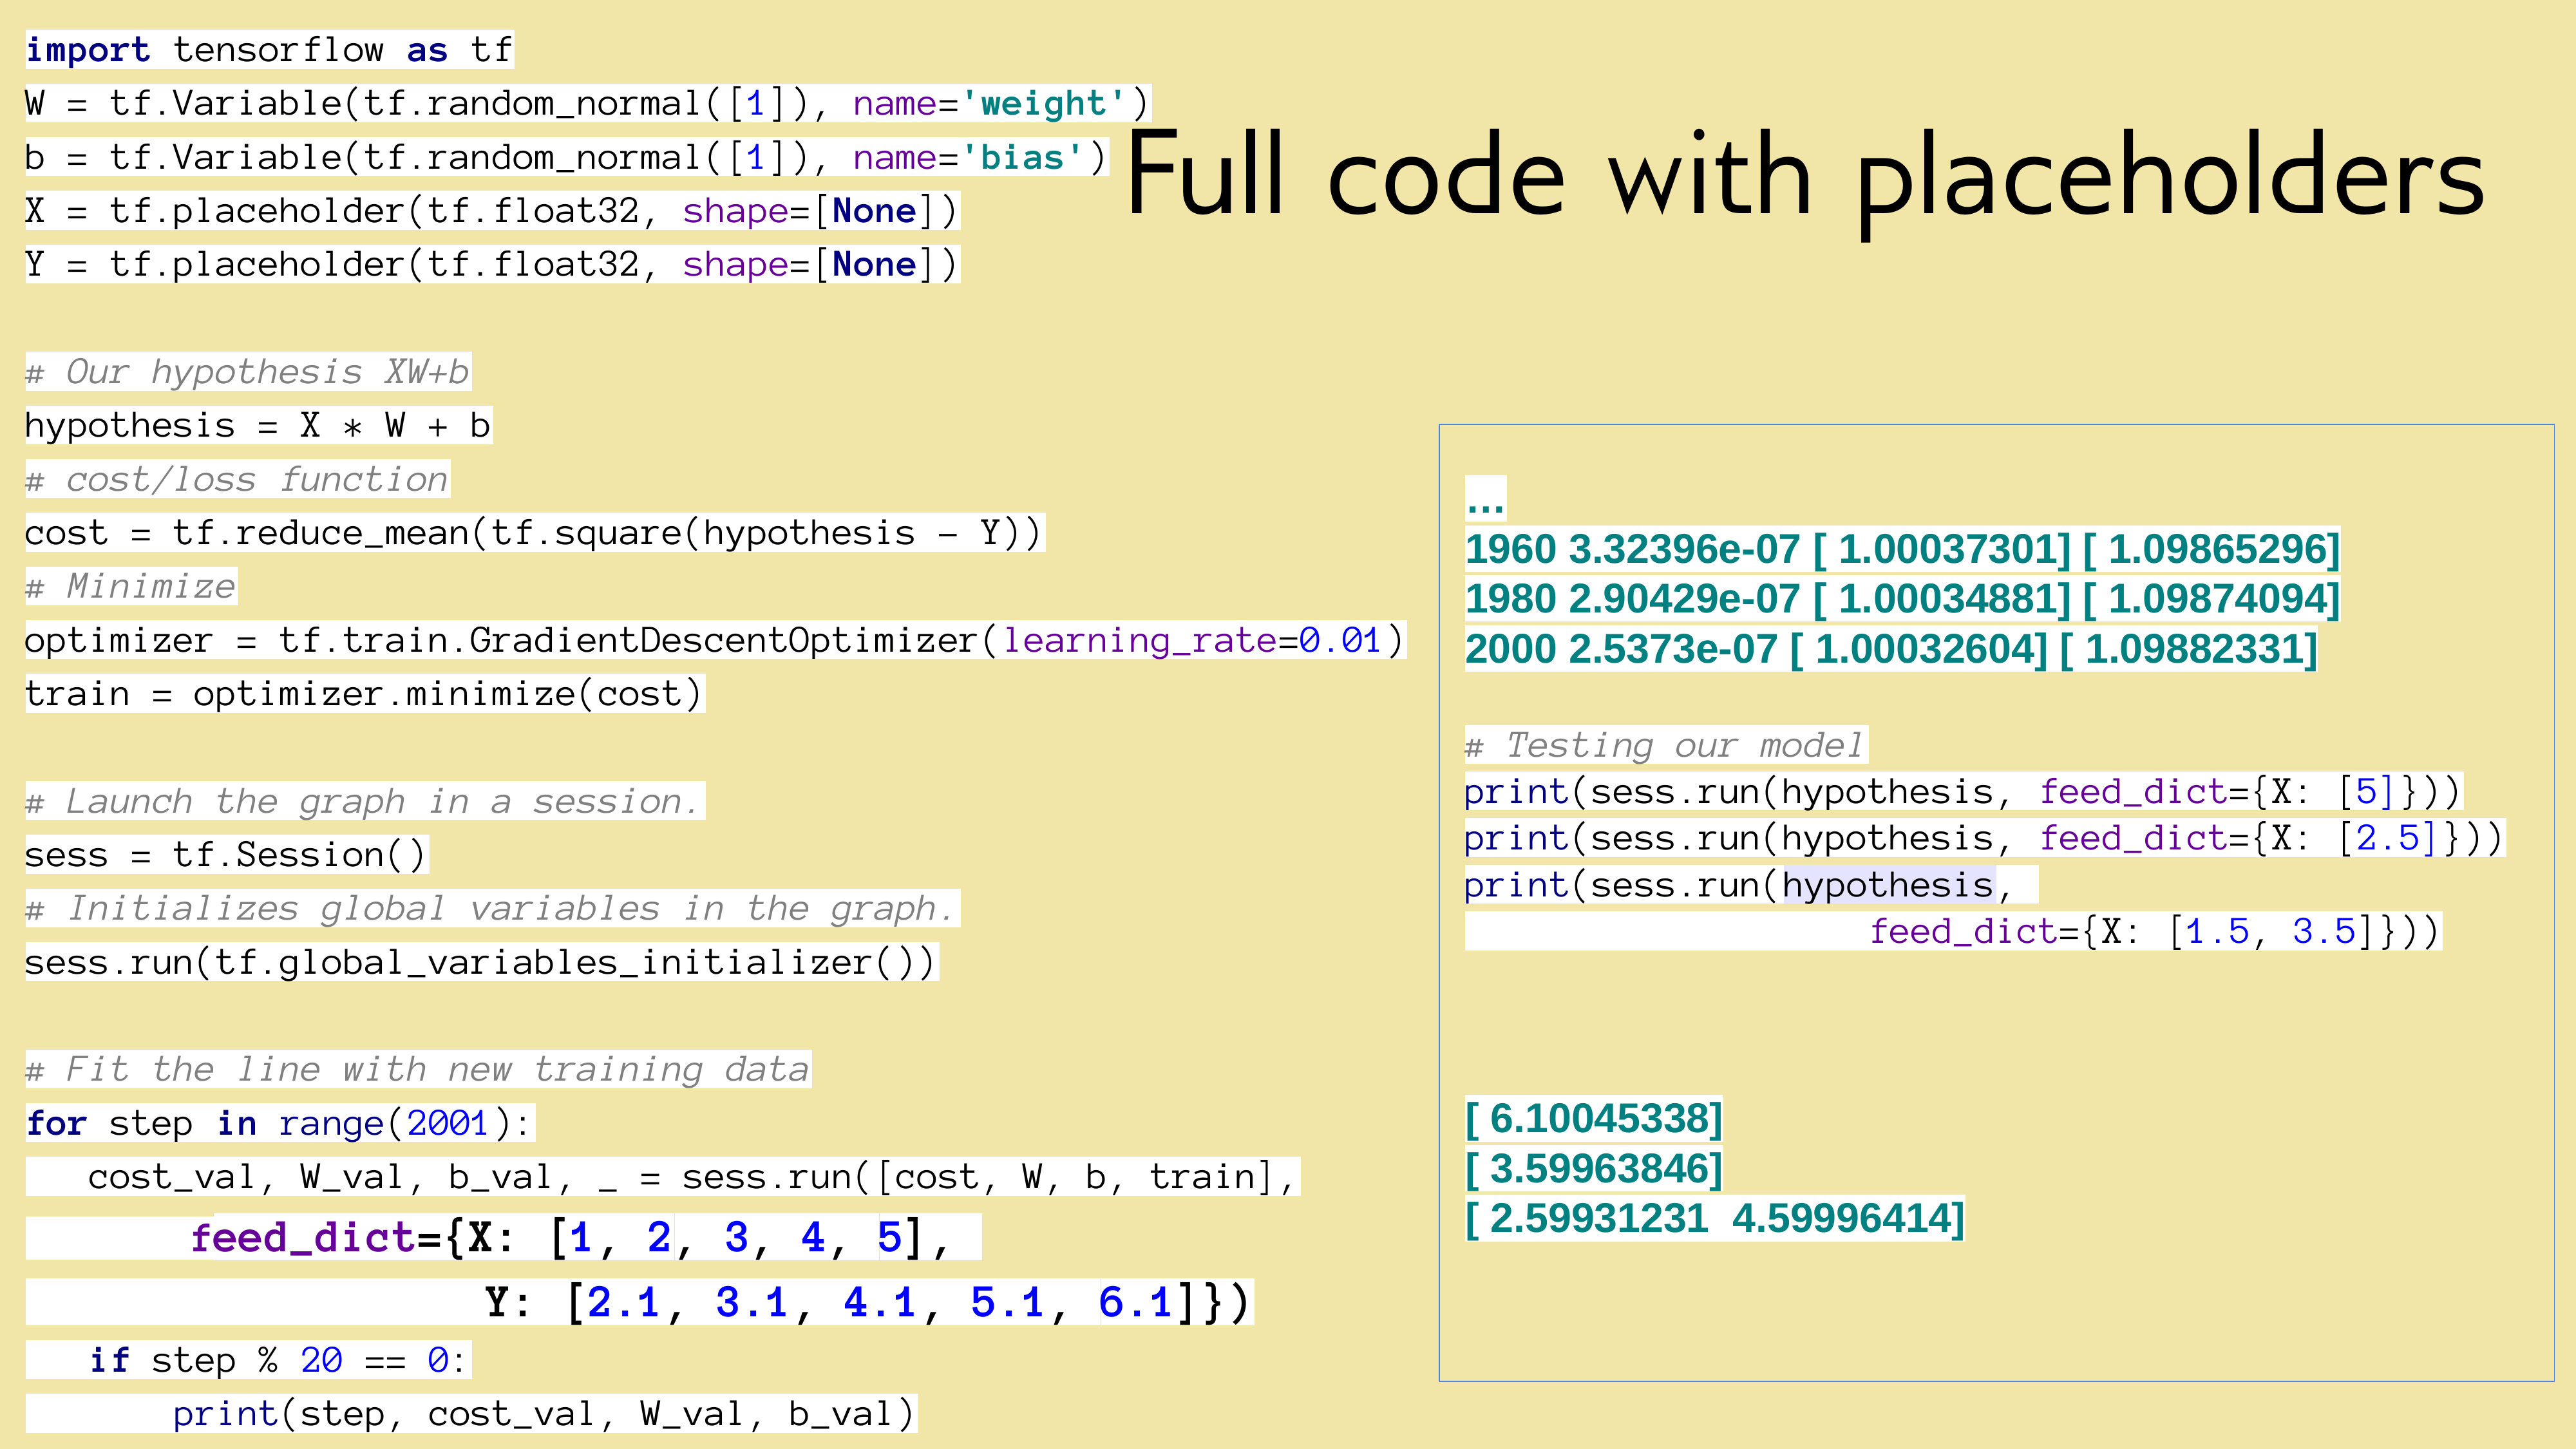

import tensorflow as tf
W = tf.Variable(tf.random_normal([1]), name='weight')
b = tf.Variable(tf.random_normal([1]), name='bias')
X = tf.placeholder(tf.float32, shape=[None])
Y = tf.placeholder(tf.float32, shape=[None])

# Our hypothesis XW+b
hypothesis = X * W + b
# cost/loss function
cost = tf.reduce_mean(tf.square(hypothesis - Y))
# Minimize
optimizer = tf.train.GradientDescentOptimizer(learning_rate=0.01)
train = optimizer.minimize(cost)

# Launch the graph in a session.
sess = tf.Session()
# Initializes global variables in the graph.
sess.run(tf.global_variables_initializer())

# Fit the line with new training data
for step in range(2001):
   cost_val, W_val, b_val, _ = sess.run([cost, W, b, train],
       feed_dict={X: [1, 2, 3, 4, 5],
                  Y: [2.1, 3.1, 4.1, 5.1, 6.1]})
   if step % 20 == 0:
       print(step, cost_val, W_val, b_val)
Full code with placeholders
…
1960 3.32396e-07 [ 1.00037301] [ 1.09865296]
1980 2.90429e-07 [ 1.00034881] [ 1.09874094]
2000 2.5373e-07 [ 1.00032604] [ 1.09882331]

# Testing our model
print(sess.run(hypothesis, feed_dict={X: [5]}))
print(sess.run(hypothesis, feed_dict={X: [2.5]}))
print(sess.run(hypothesis,
                   feed_dict={X: [1.5, 3.5]}))

[ 6.10045338]
[ 3.59963846]
[ 2.59931231  4.59996414]